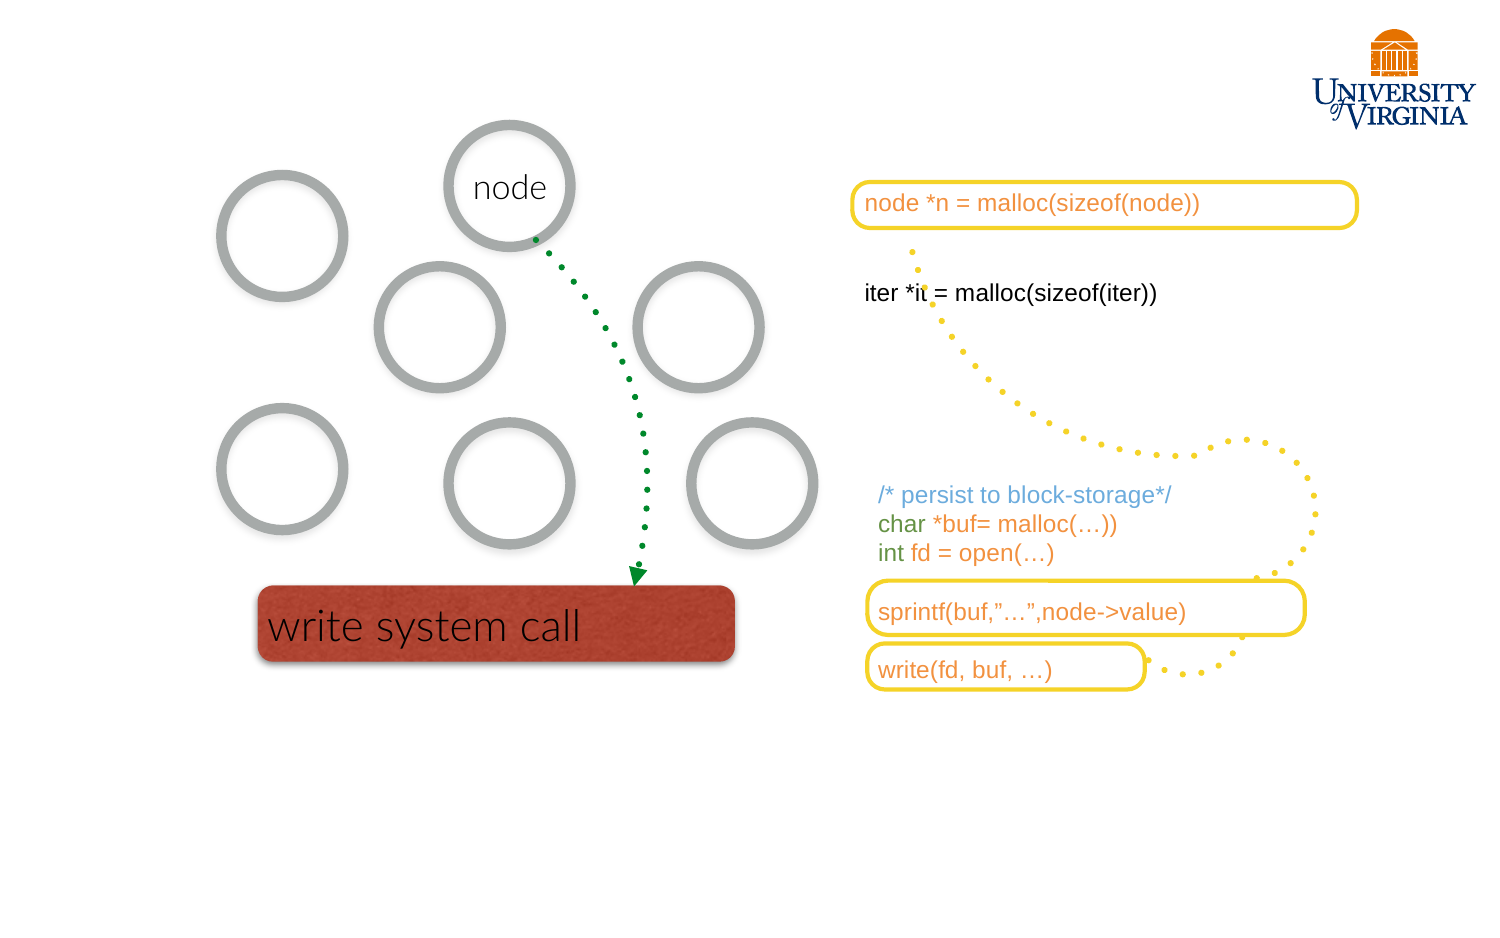

node *n = malloc(sizeof(node))

node

iter *it = malloc(sizeof(iter))

/* persist to block-storage*/
char *buf= malloc(…))
int fd = open(…)

sprintf(buf,”…”,node->value)

write(fd, buf, …)

write system call